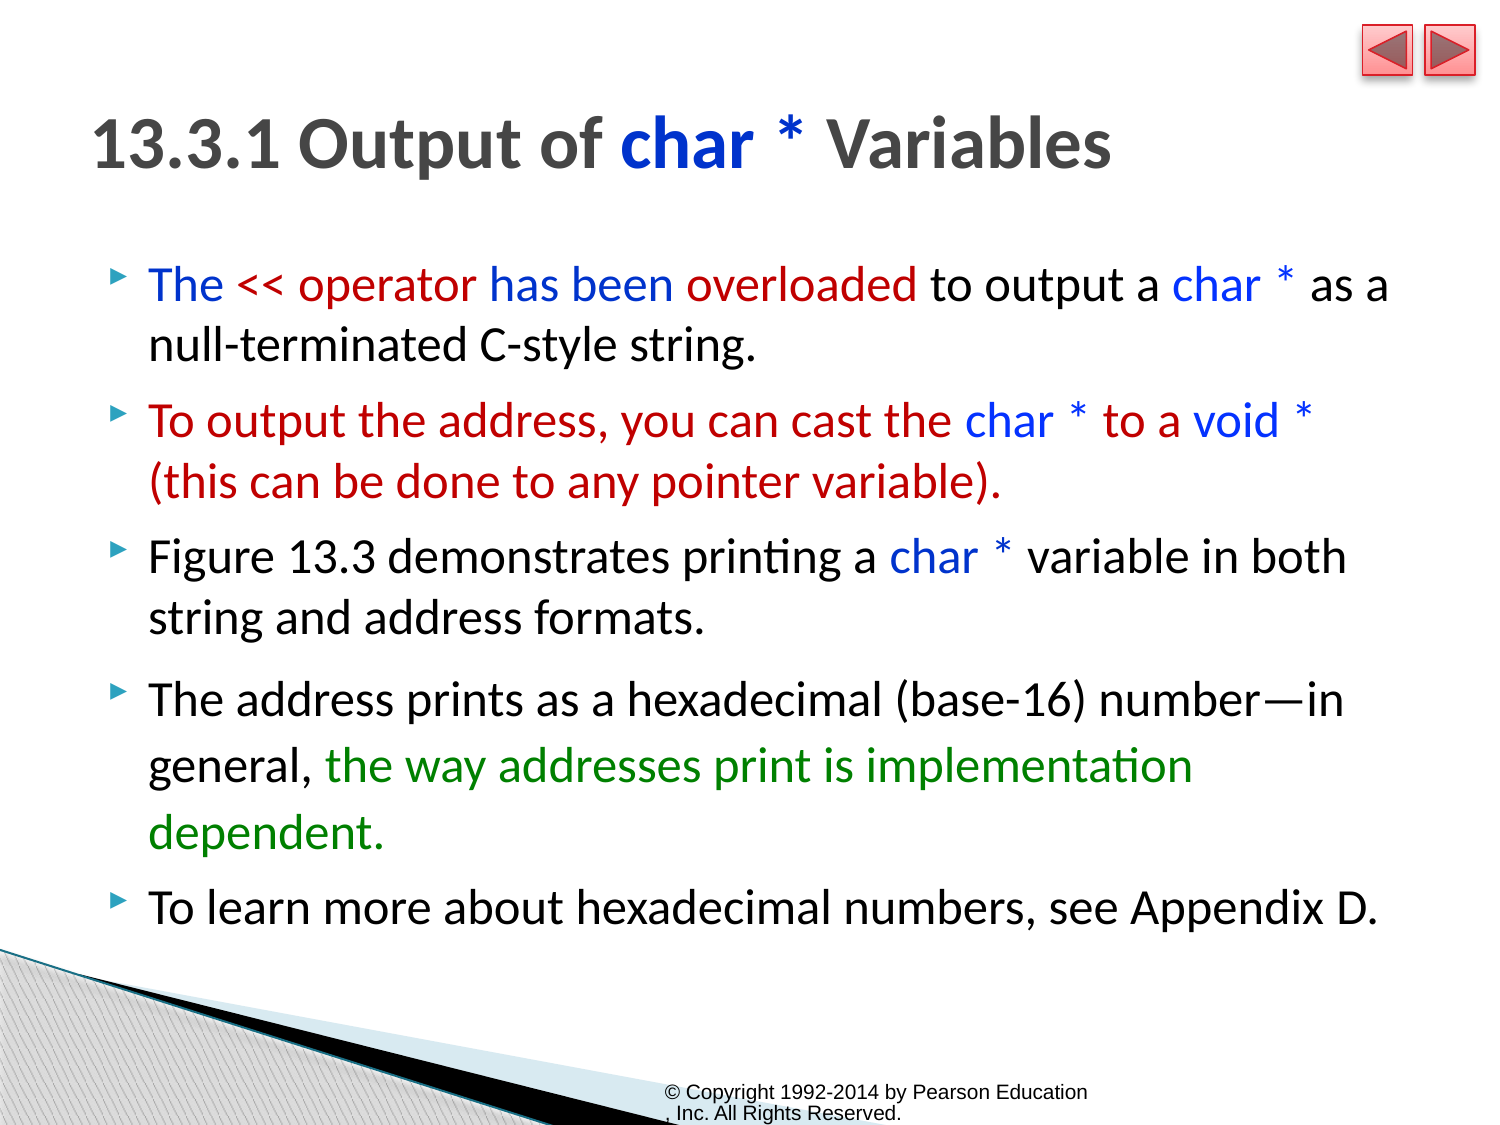

# 13.3.1 Output of char * Variables
The << operator has been overloaded to output a char * as a null-terminated C-style string.
To output the address, you can cast the char * to a void * (this can be done to any pointer variable).
Figure 13.3 demonstrates printing a char * variable in both string and address formats.
The address prints as a hexadecimal (base-16) number—in general, the way addresses print is implementation dependent.
To learn more about hexadecimal numbers, see Appendix D.
© Copyright 1992-2014 by Pearson Education, Inc. All Rights Reserved.